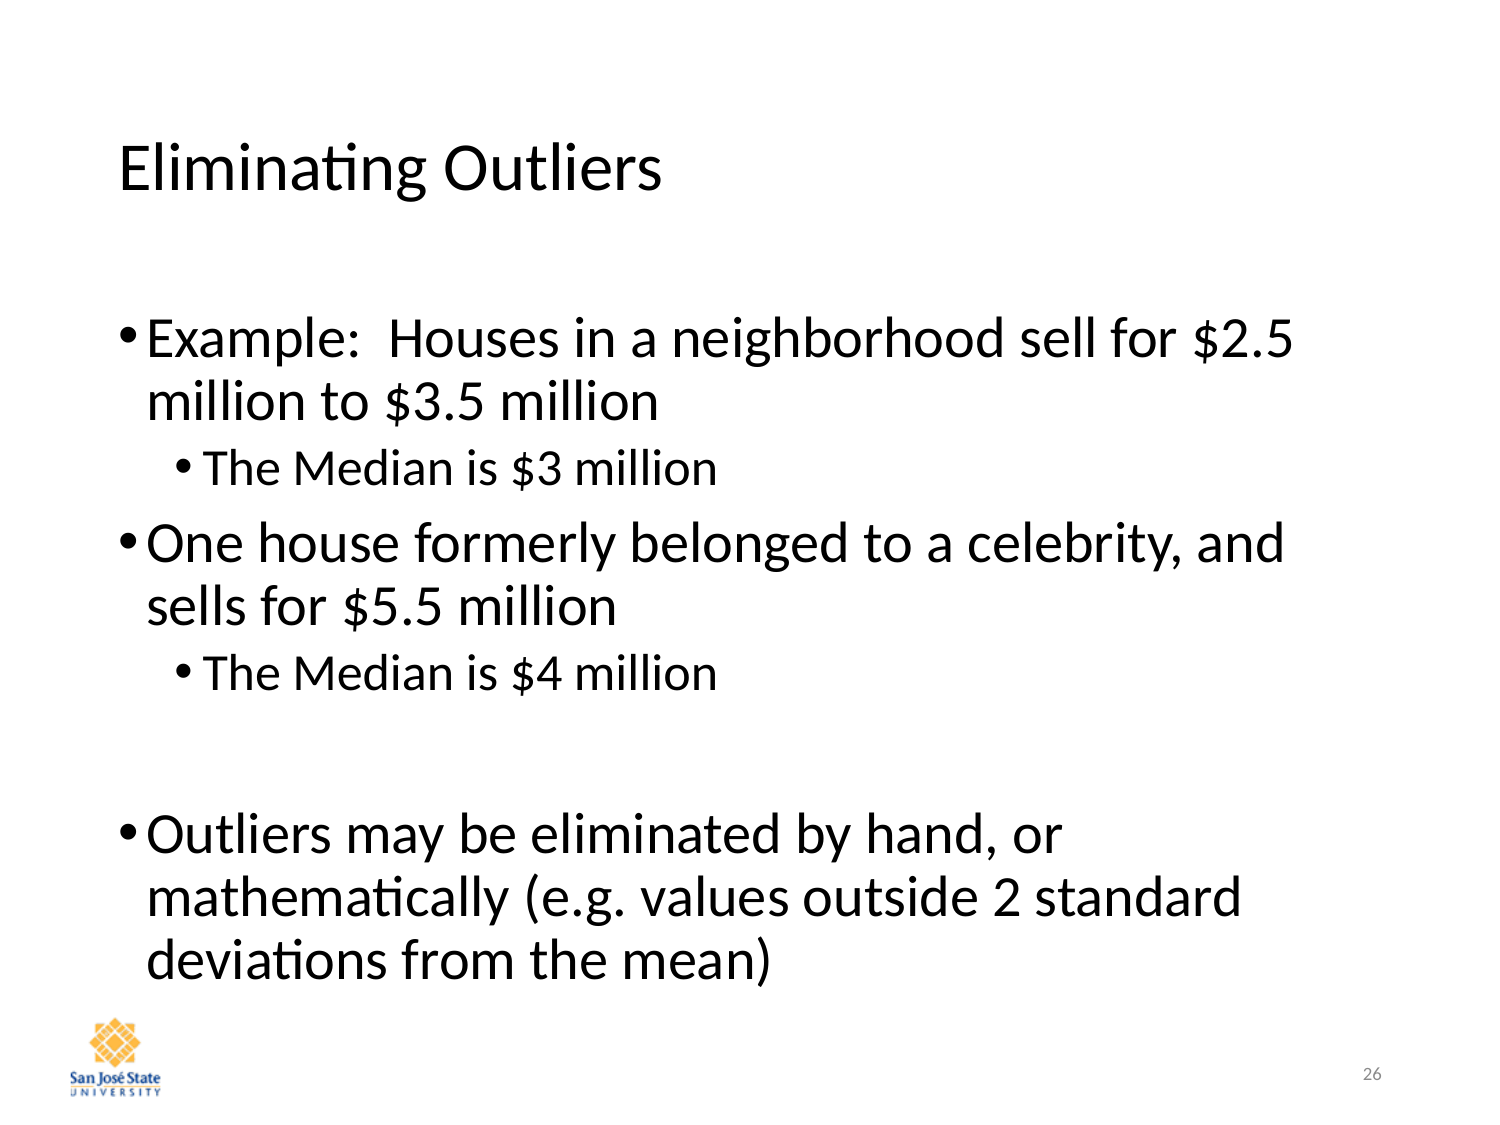

# Eliminating Outliers
Example:  Houses in a neighborhood sell for $2.5 million to $3.5 million
The Median is $3 million
One house formerly belonged to a celebrity, and sells for $5.5 million
The Median is $4 million

Outliers may be eliminated by hand, or mathematically (e.g. values outside 2 standard deviations from the mean)
26